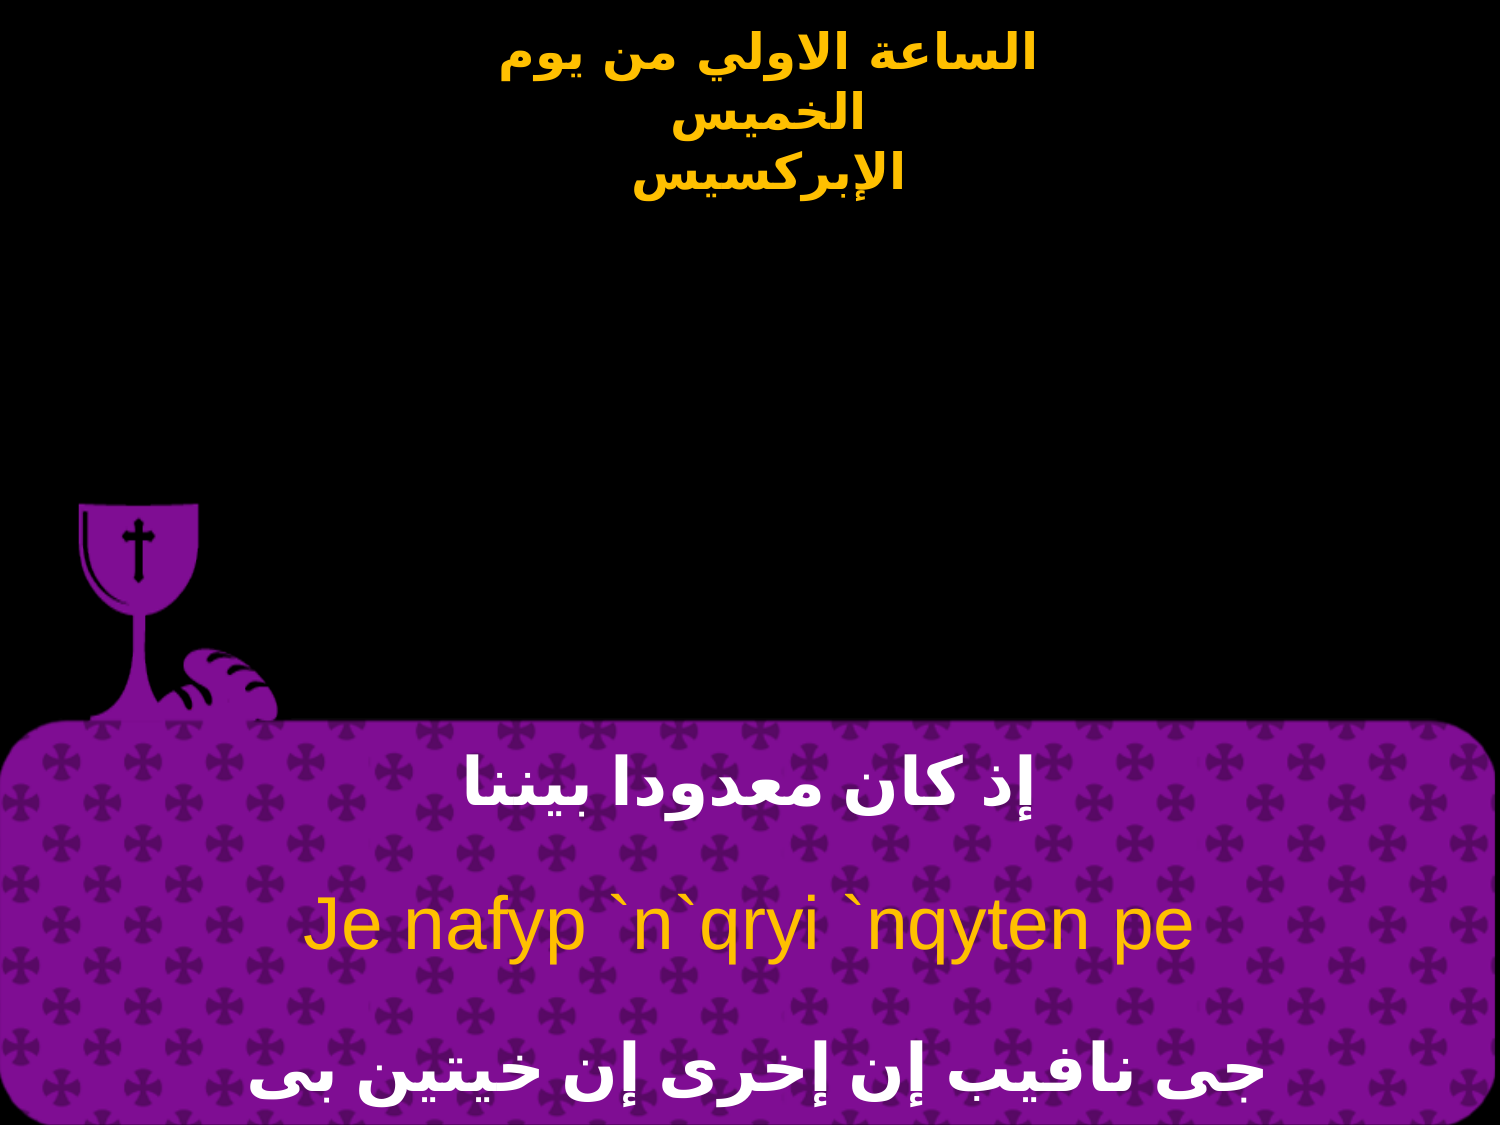

# إذ كان معدودا بيننا
Je nafyp `n`qryi `nqyten pe
جى نافيب إن إخرى إن خيتين بى